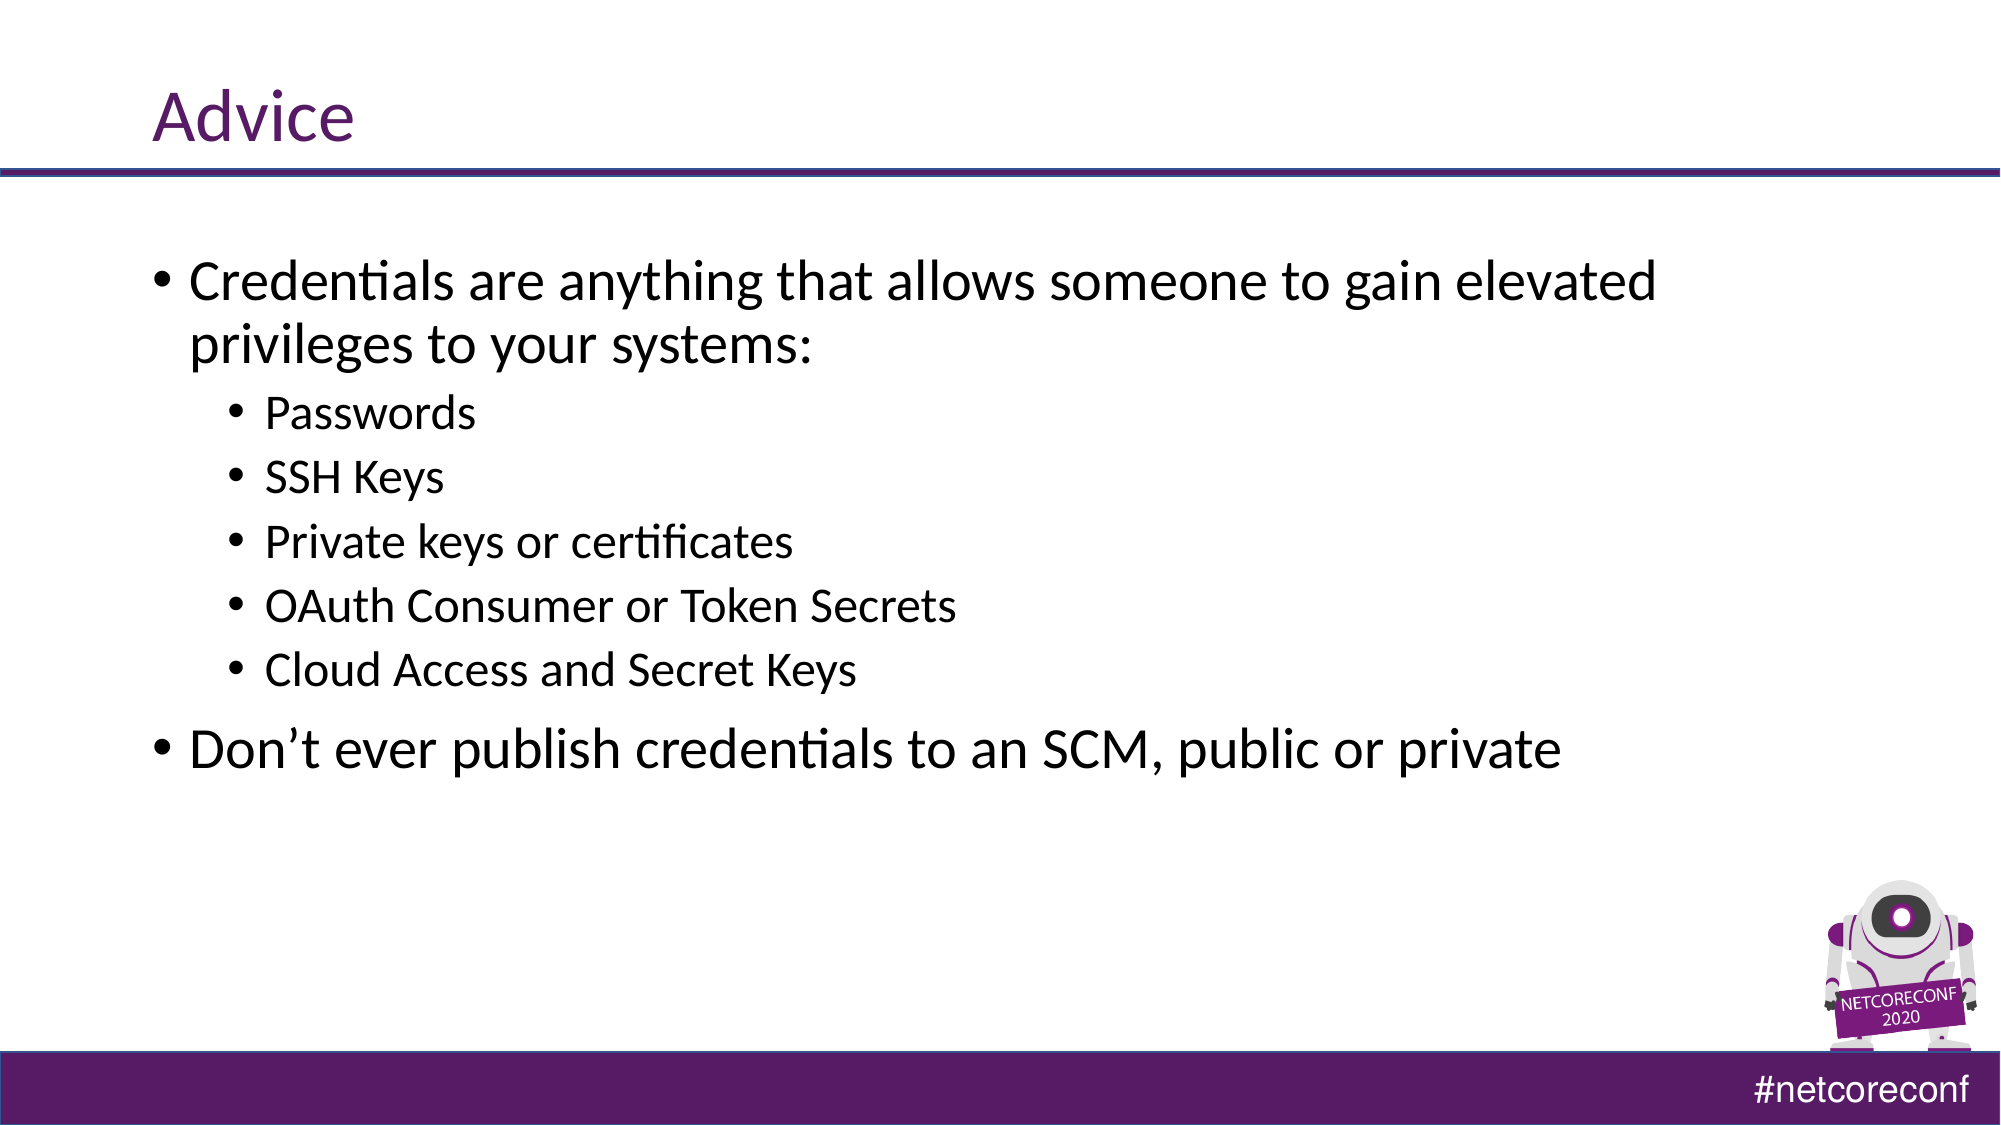

# Advice
Credentials are anything that allows someone to gain elevated privileges to your systems:
Passwords
SSH Keys
Private keys or certificates
OAuth Consumer or Token Secrets
Cloud Access and Secret Keys
Don’t ever publish credentials to an SCM, public or private